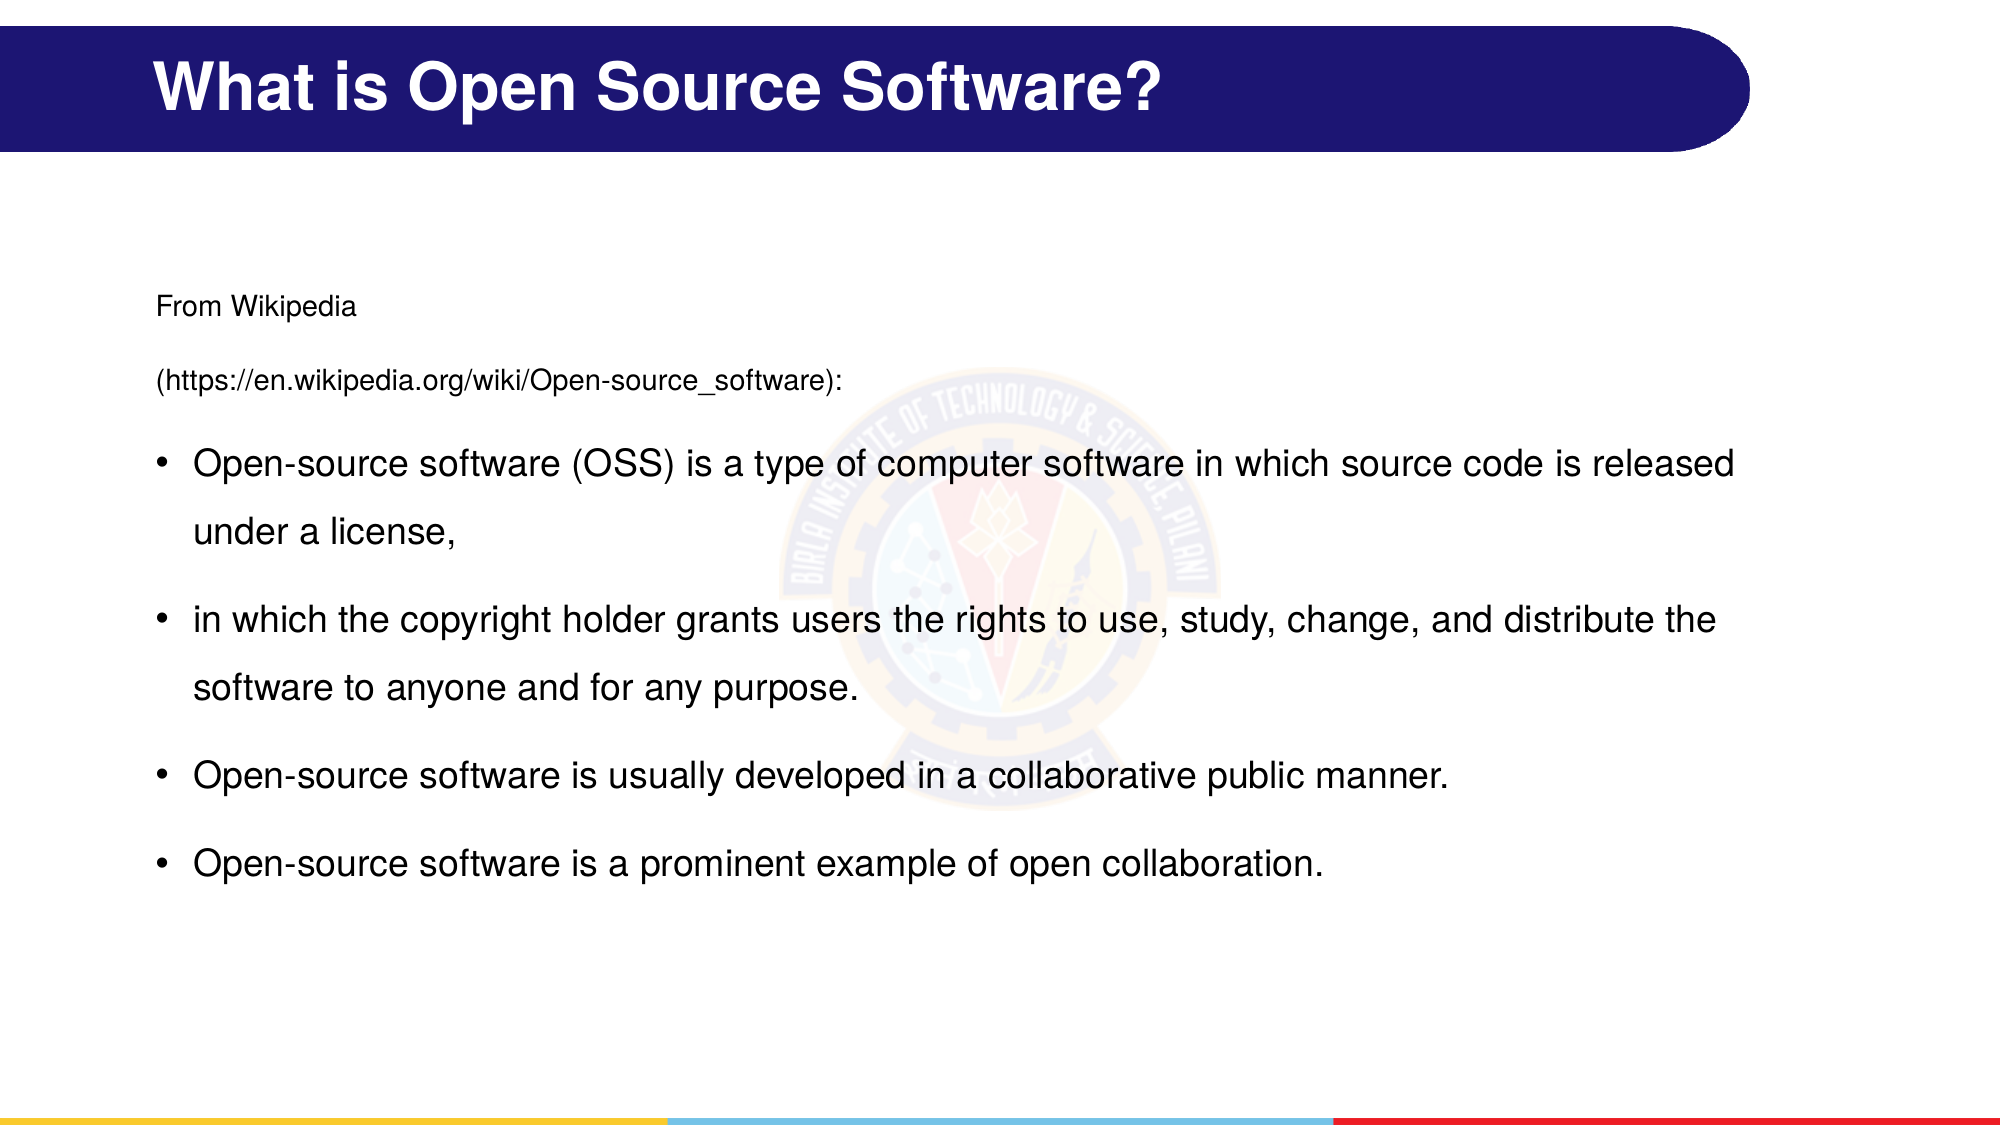

# What is Open Source Software?

From Wikipedia
(https://en.wikipedia.org/wiki/Open-source_software):
Open-source software (OSS) is a type of computer software in which source code is released under a license,
in which the copyright holder grants users the rights to use, study, change, and distribute the software to anyone and for any purpose.
Open-source software is usually developed in a collaborative public manner.
Open-source software is a prominent example of open collaboration.